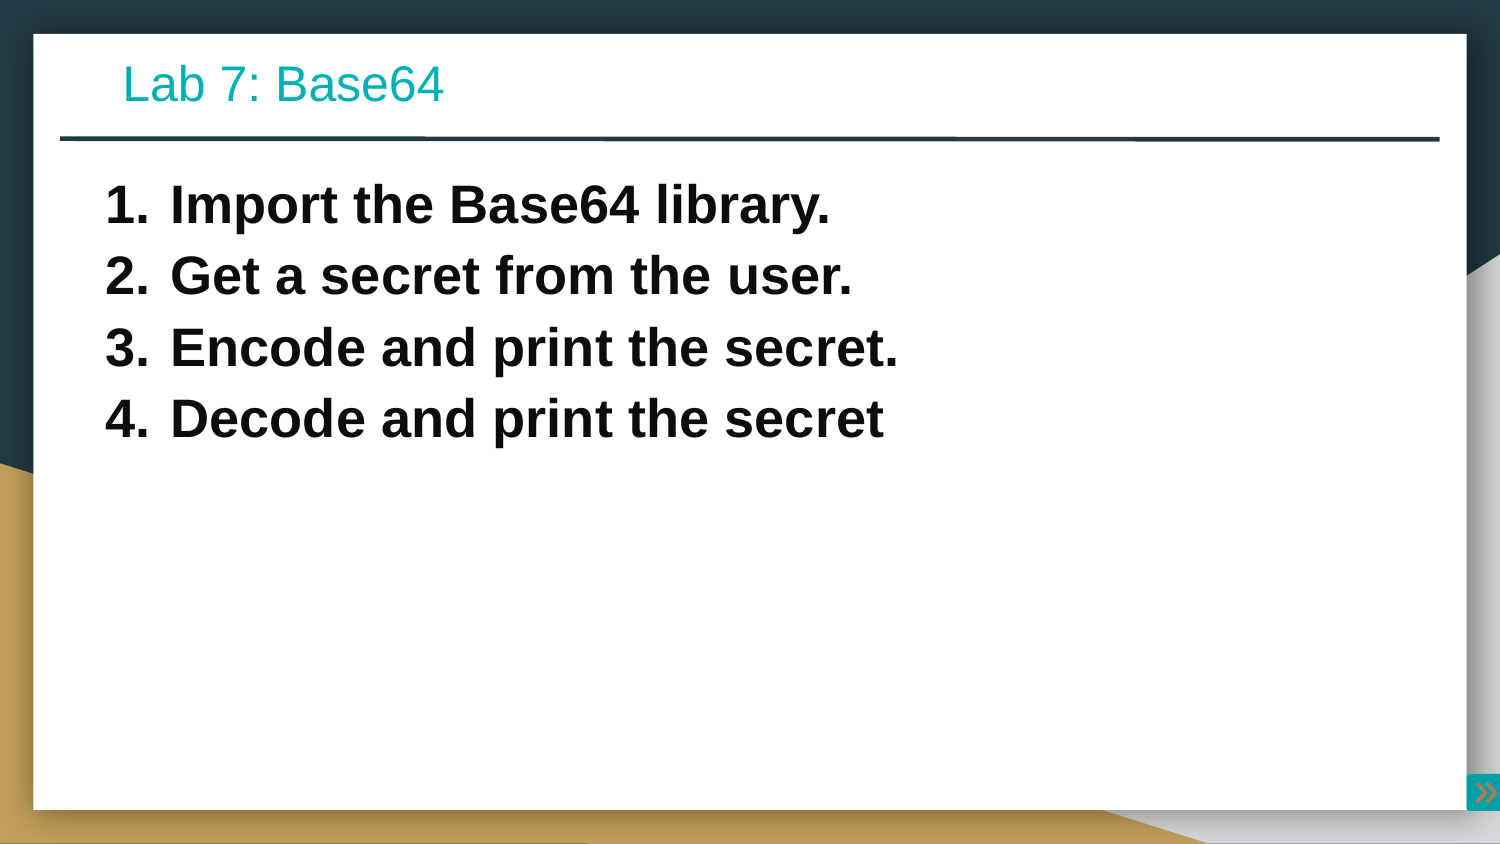

Lab 7: Base64
Import the Base64 library.
Get a secret from the user.
Encode and print the secret.
Decode and print the secret